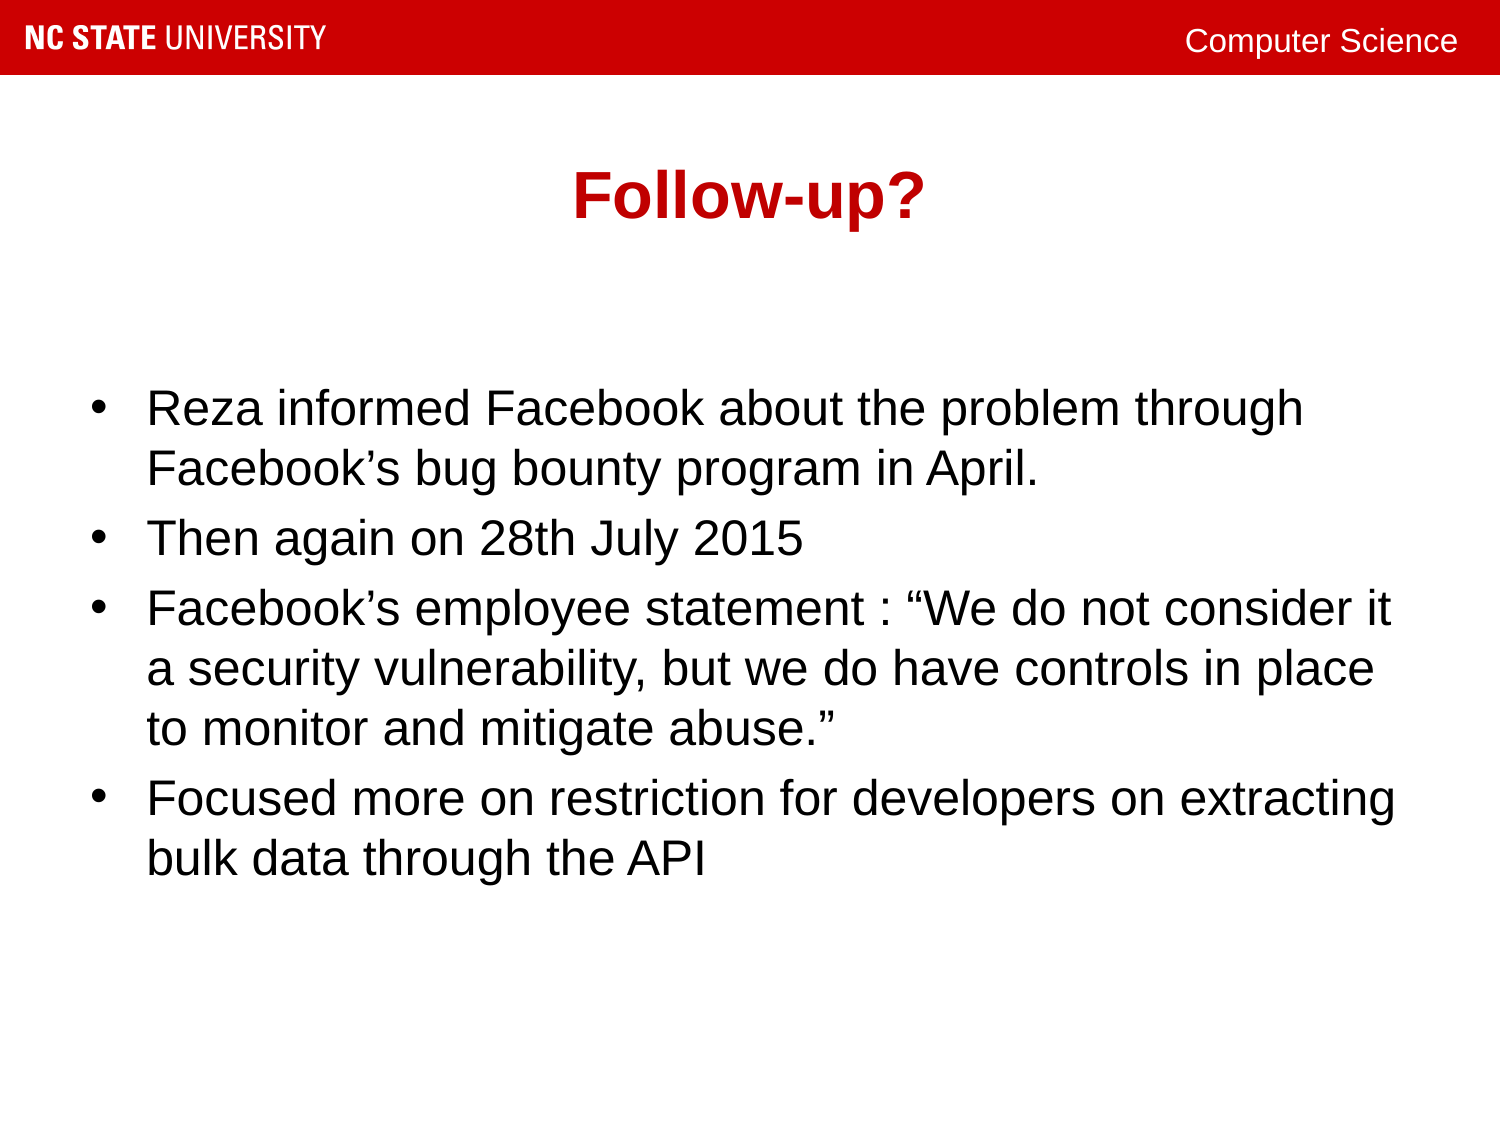

# Follow-up?
Reza informed Facebook about the problem through Facebook’s bug bounty program in April.
Then again on 28th July 2015
Facebook’s employee statement : “We do not consider it a security vulnerability, but we do have controls in place to monitor and mitigate abuse.”
Focused more on restriction for developers on extracting bulk data through the API